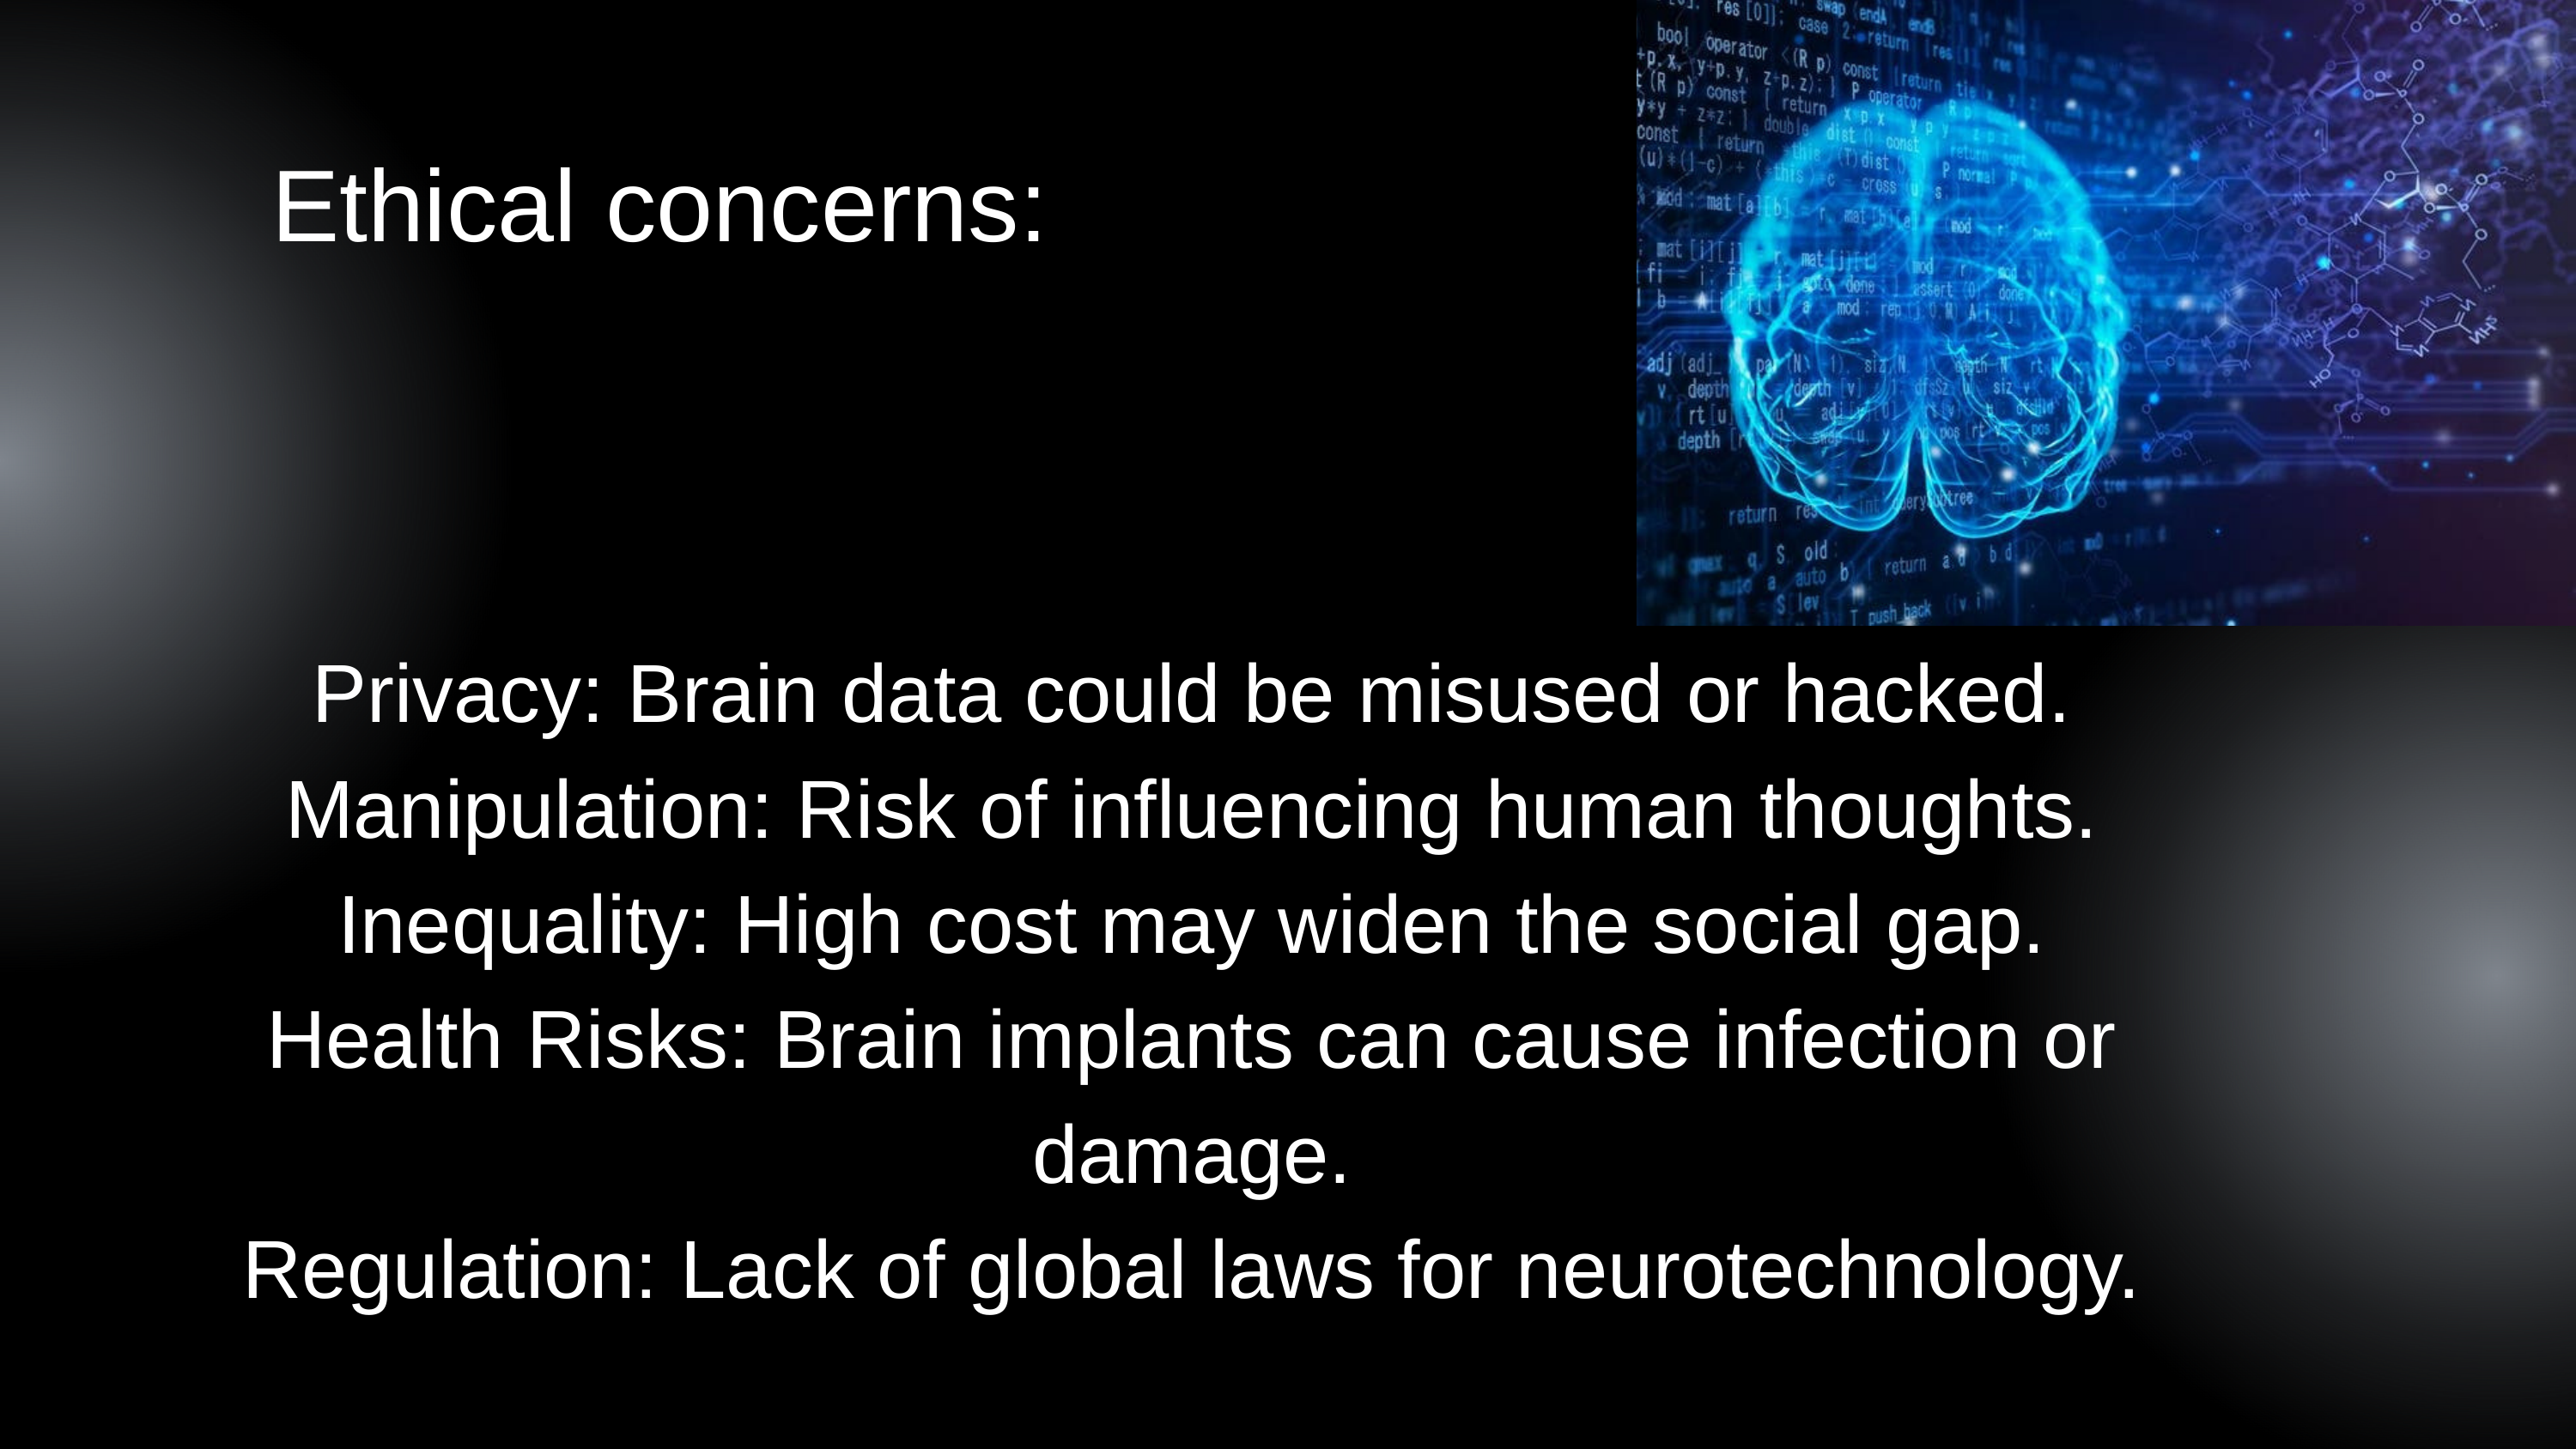

Ethical concerns:

Privacy: Brain data could be misused or hacked.
Manipulation: Risk of influencing human thoughts.
Inequality: High cost may widen the social gap.
Health Risks: Brain implants can cause infection or damage.
Regulation: Lack of global laws for neurotechnology.